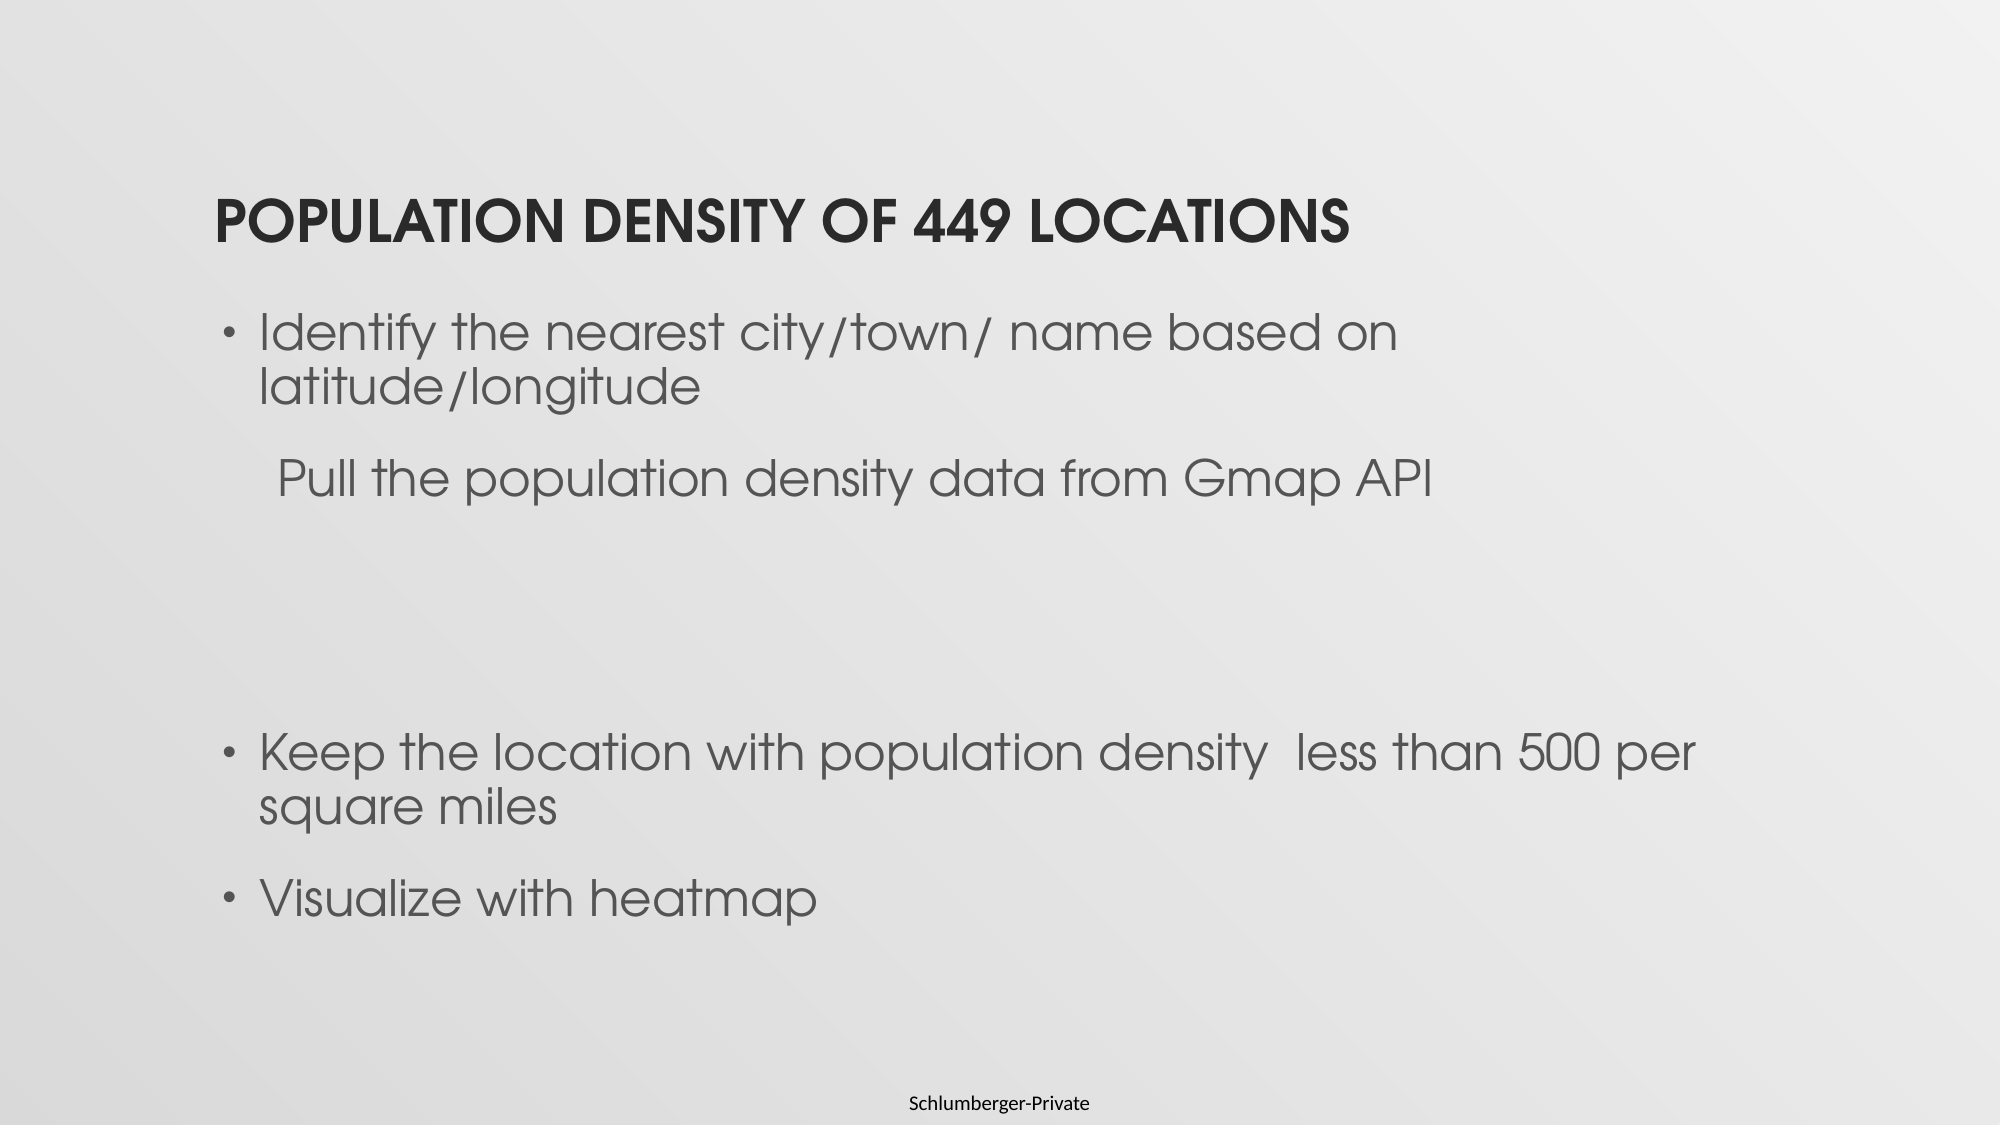

# Population Density of 449 Locations
Identify the nearest city/town/ name based on latitude/longitude
    Pull the population density data from Gmap API

Keep the location with population density  less than 500 per square miles
Visualize with heatmap